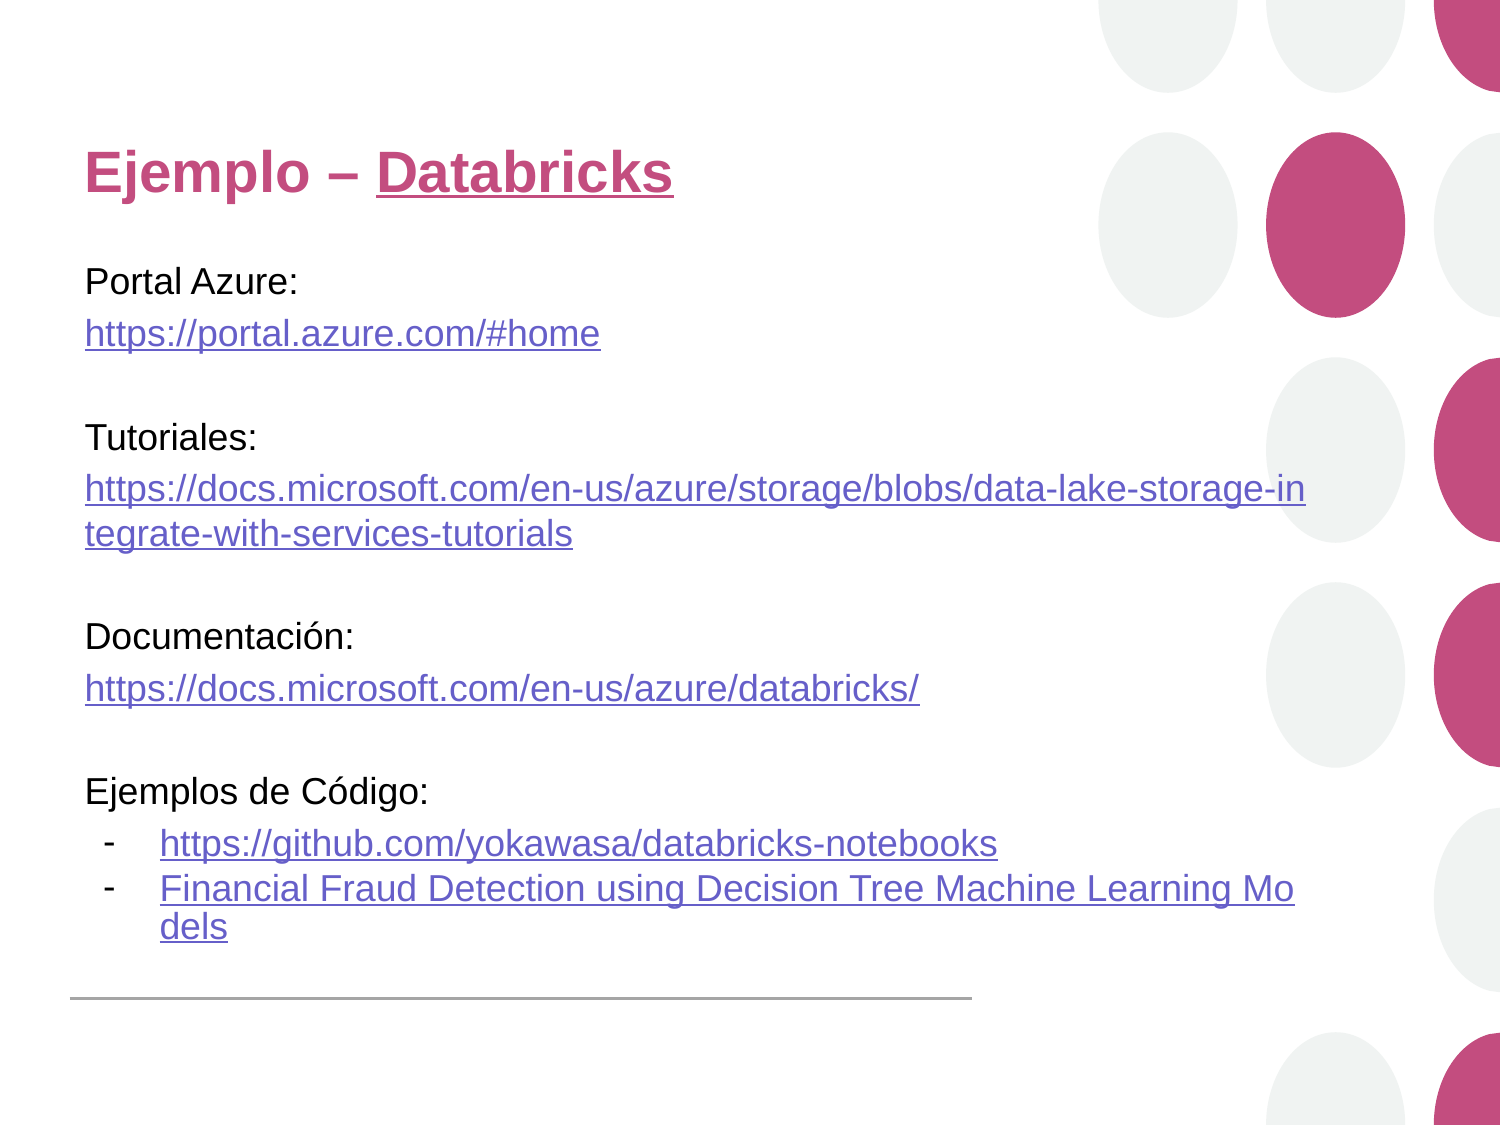

# Ejemplo – Databricks
Portal Azure:
https://portal.azure.com/#home

Tutoriales:
https://docs.microsoft.com/en-us/azure/storage/blobs/data-lake-storage-integrate-with-services-tutorials

Documentación:
https://docs.microsoft.com/en-us/azure/databricks/

Ejemplos de Código:
https://github.com/yokawasa/databricks-notebooks
Financial Fraud Detection using Decision Tree Machine Learning Models